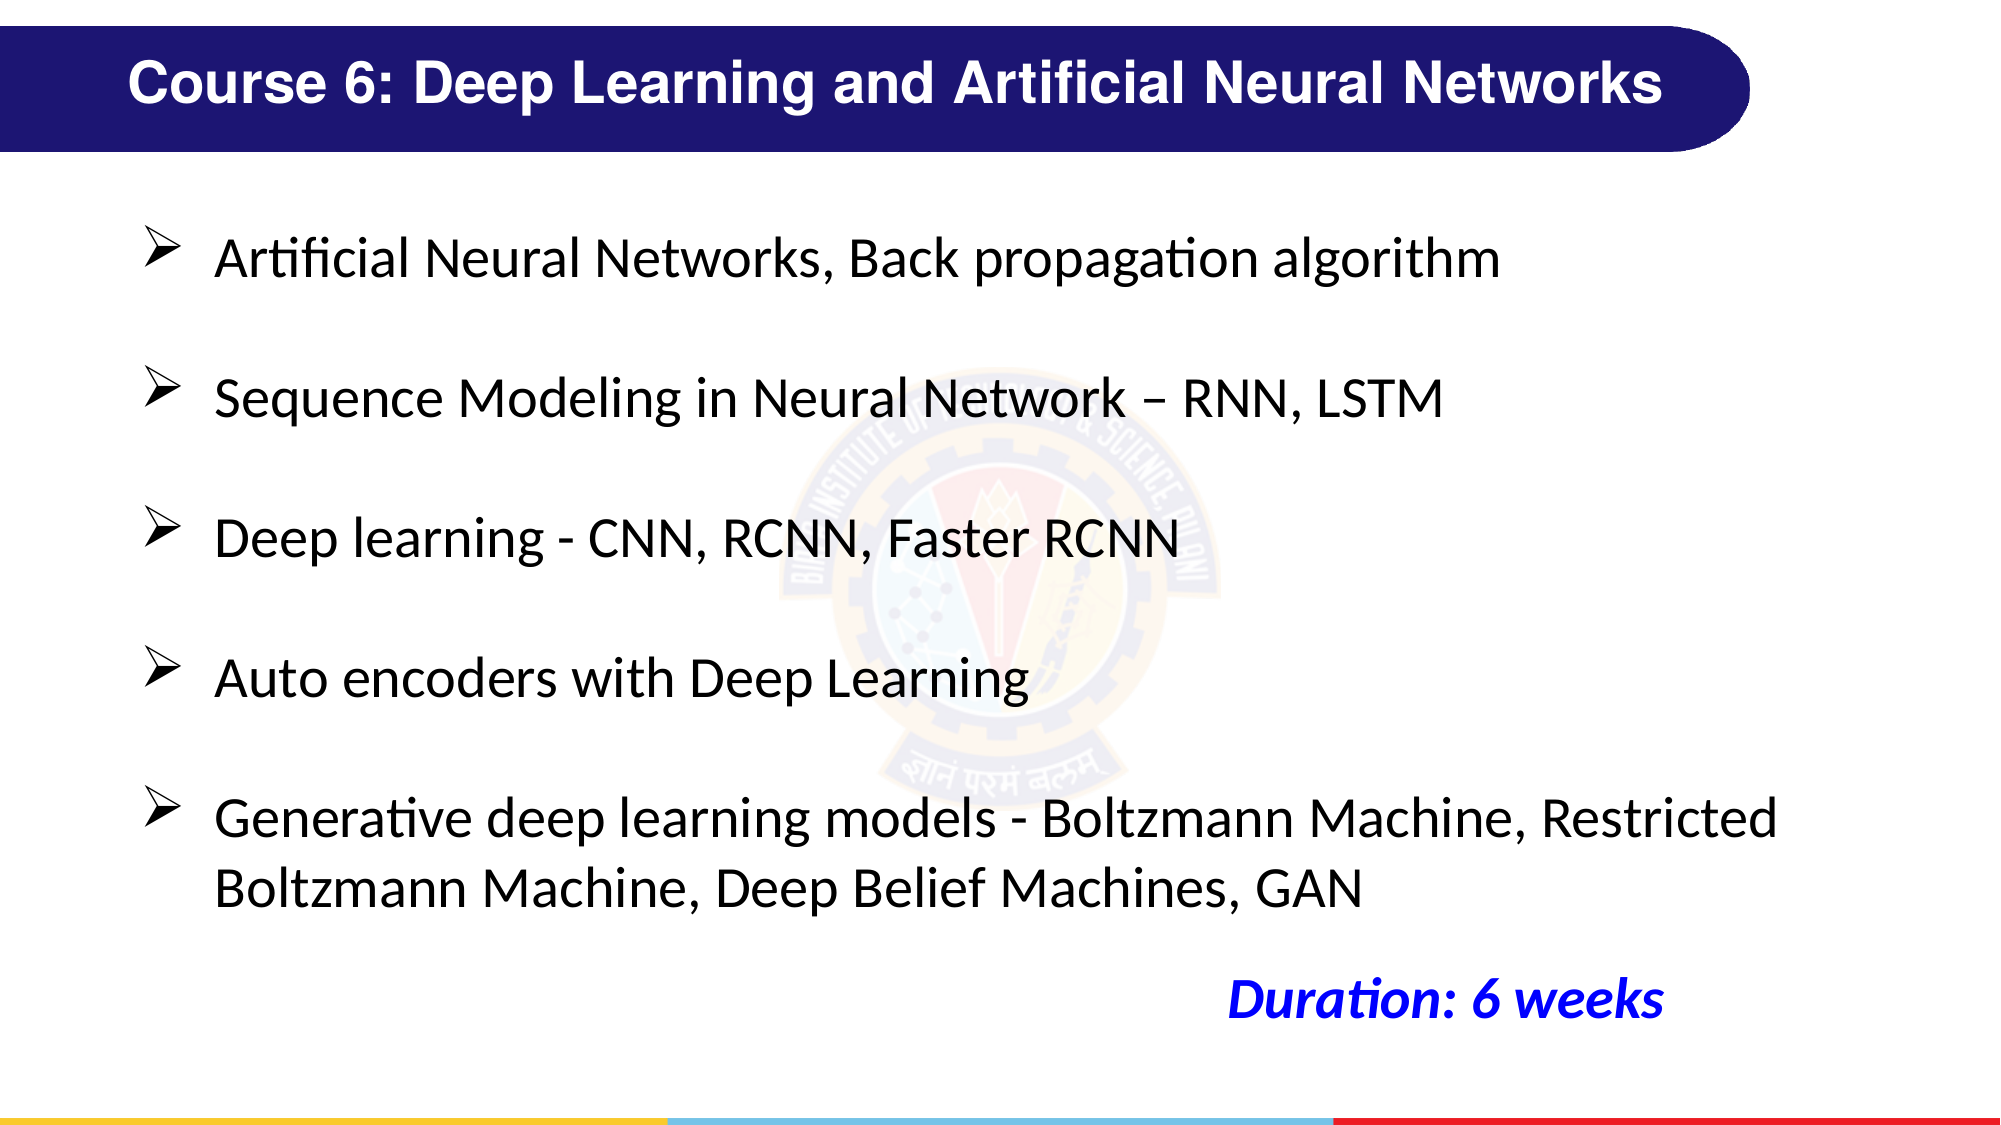

Course 6: Deep Learning and Artificial Neural Networks

Artificial Neural Networks, Back propagation algorithm

Sequence Modeling in Neural Network – RNN, LSTM

Deep learning - CNN, RCNN, Faster RCNN

Auto encoders with Deep Learning

Generative deep learning models - Boltzmann Machine, Restricted Boltzmann Machine, Deep Belief Machines, GAN
Duration: 6 weeks